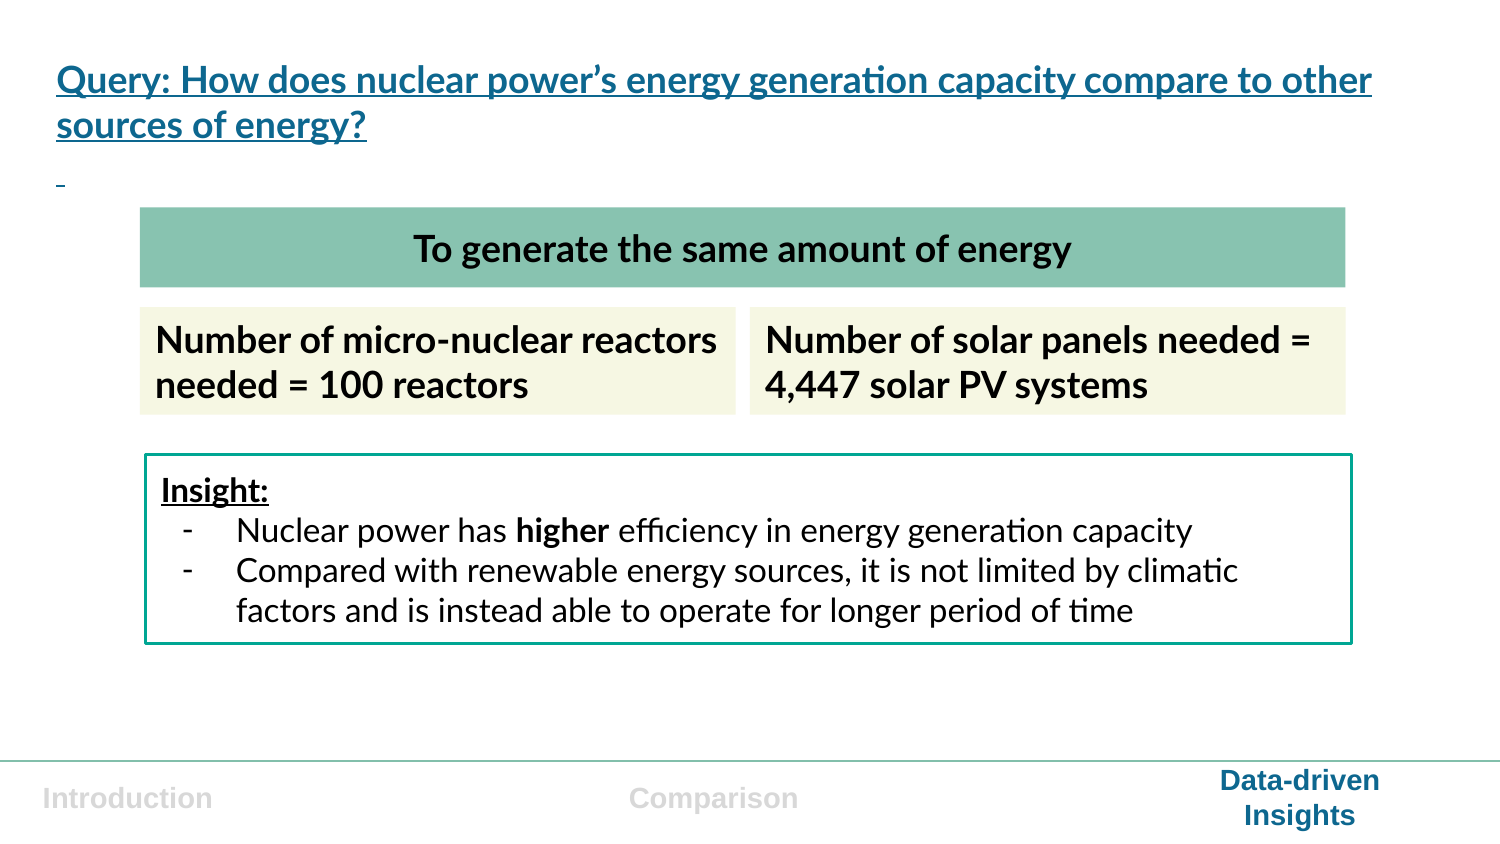

Query: How does nuclear power’s energy generation capacity compare to other sources of energy?

To generate the same amount of energy
Number of micro-nuclear reactors needed = 100 reactors
Number of solar panels needed = 4,447 solar PV systems
Insight:
Nuclear power has higher efficiency in energy generation capacity
Compared with renewable energy sources, it is not limited by climatic factors and is instead able to operate for longer period of time